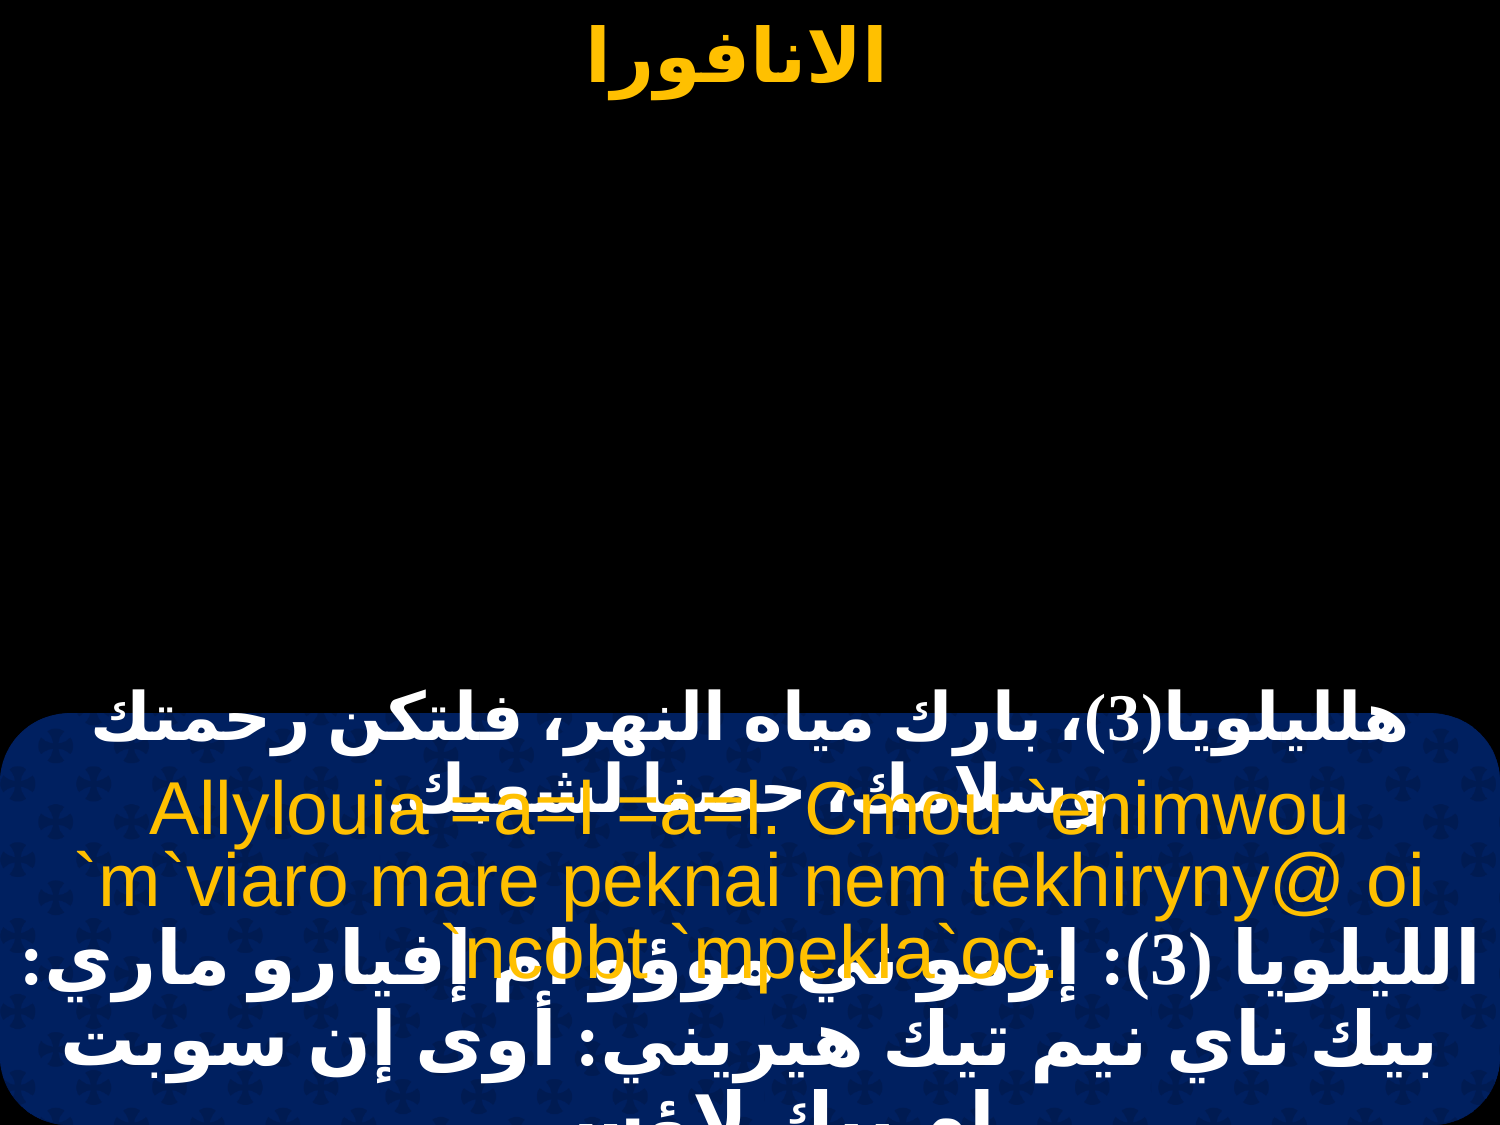

# هلليلويا(3)، بارك مياه النهر، فلتكن رحمتك وسلامك، حصنا لشعبك.
Allylouia =a=l =a=l. Cmou `enimwou `m`viaro mare peknai nem tekhiryny@ oi `ncobt `mpekla`oc.
الليلويا (3): إزمو ني موؤو ام إفيارو ماري: بيك ناي نيم تيك هيريني: أوى إن سوبت إم بيك لاؤس.